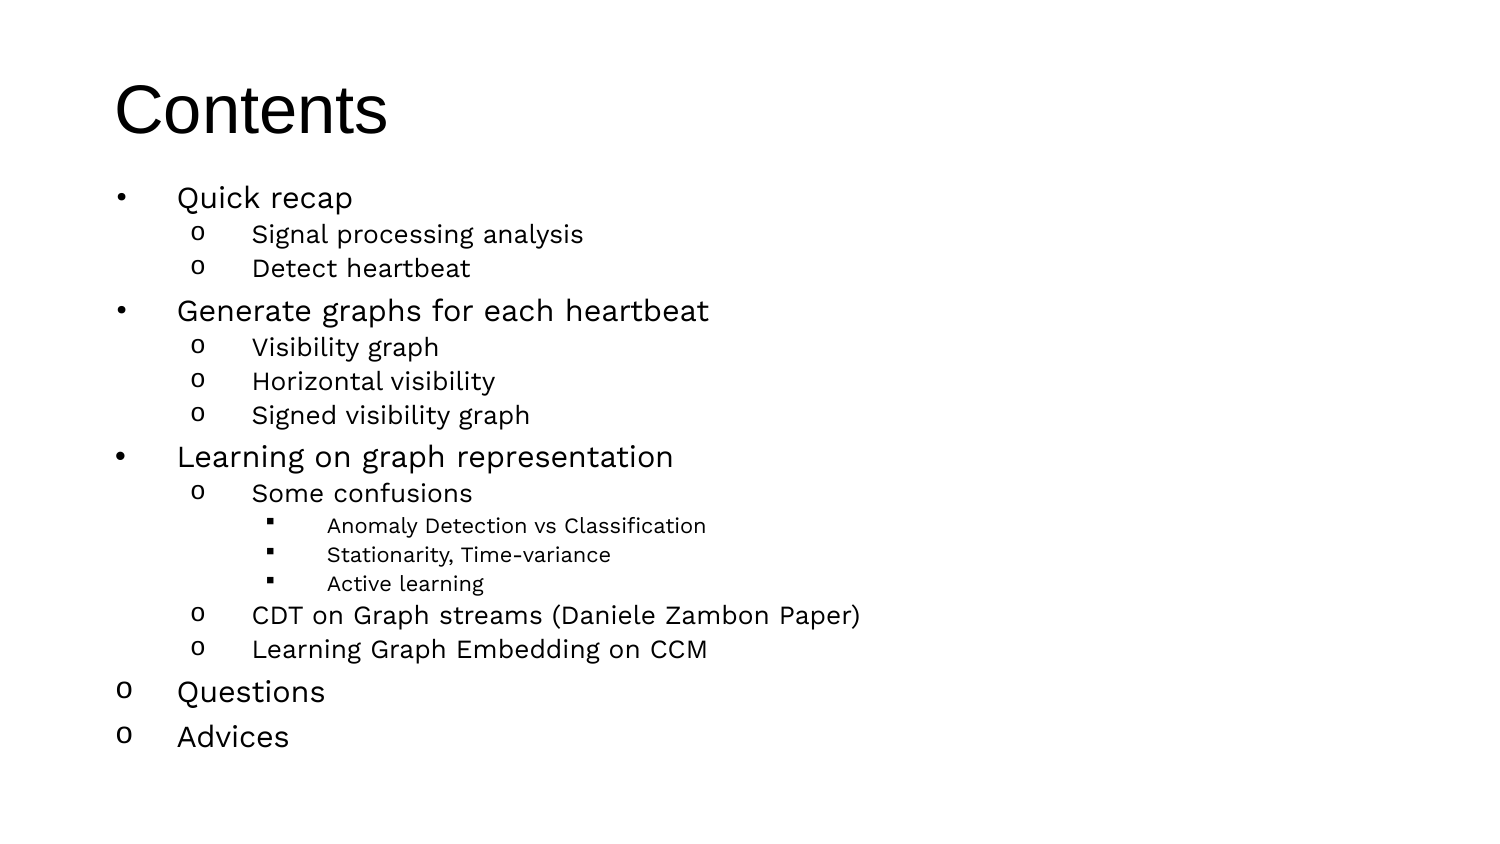

# Contents
Quick recap
Signal processing analysis
Detect heartbeat
Generate graphs for each heartbeat
Visibility graph
Horizontal visibility
Signed visibility graph
Learning on graph representation
Some confusions
Anomaly Detection vs Classification
Stationarity, Time-variance
Active learning
CDT on Graph streams (Daniele Zambon Paper)
Learning Graph Embedding on CCM
Questions
Advices